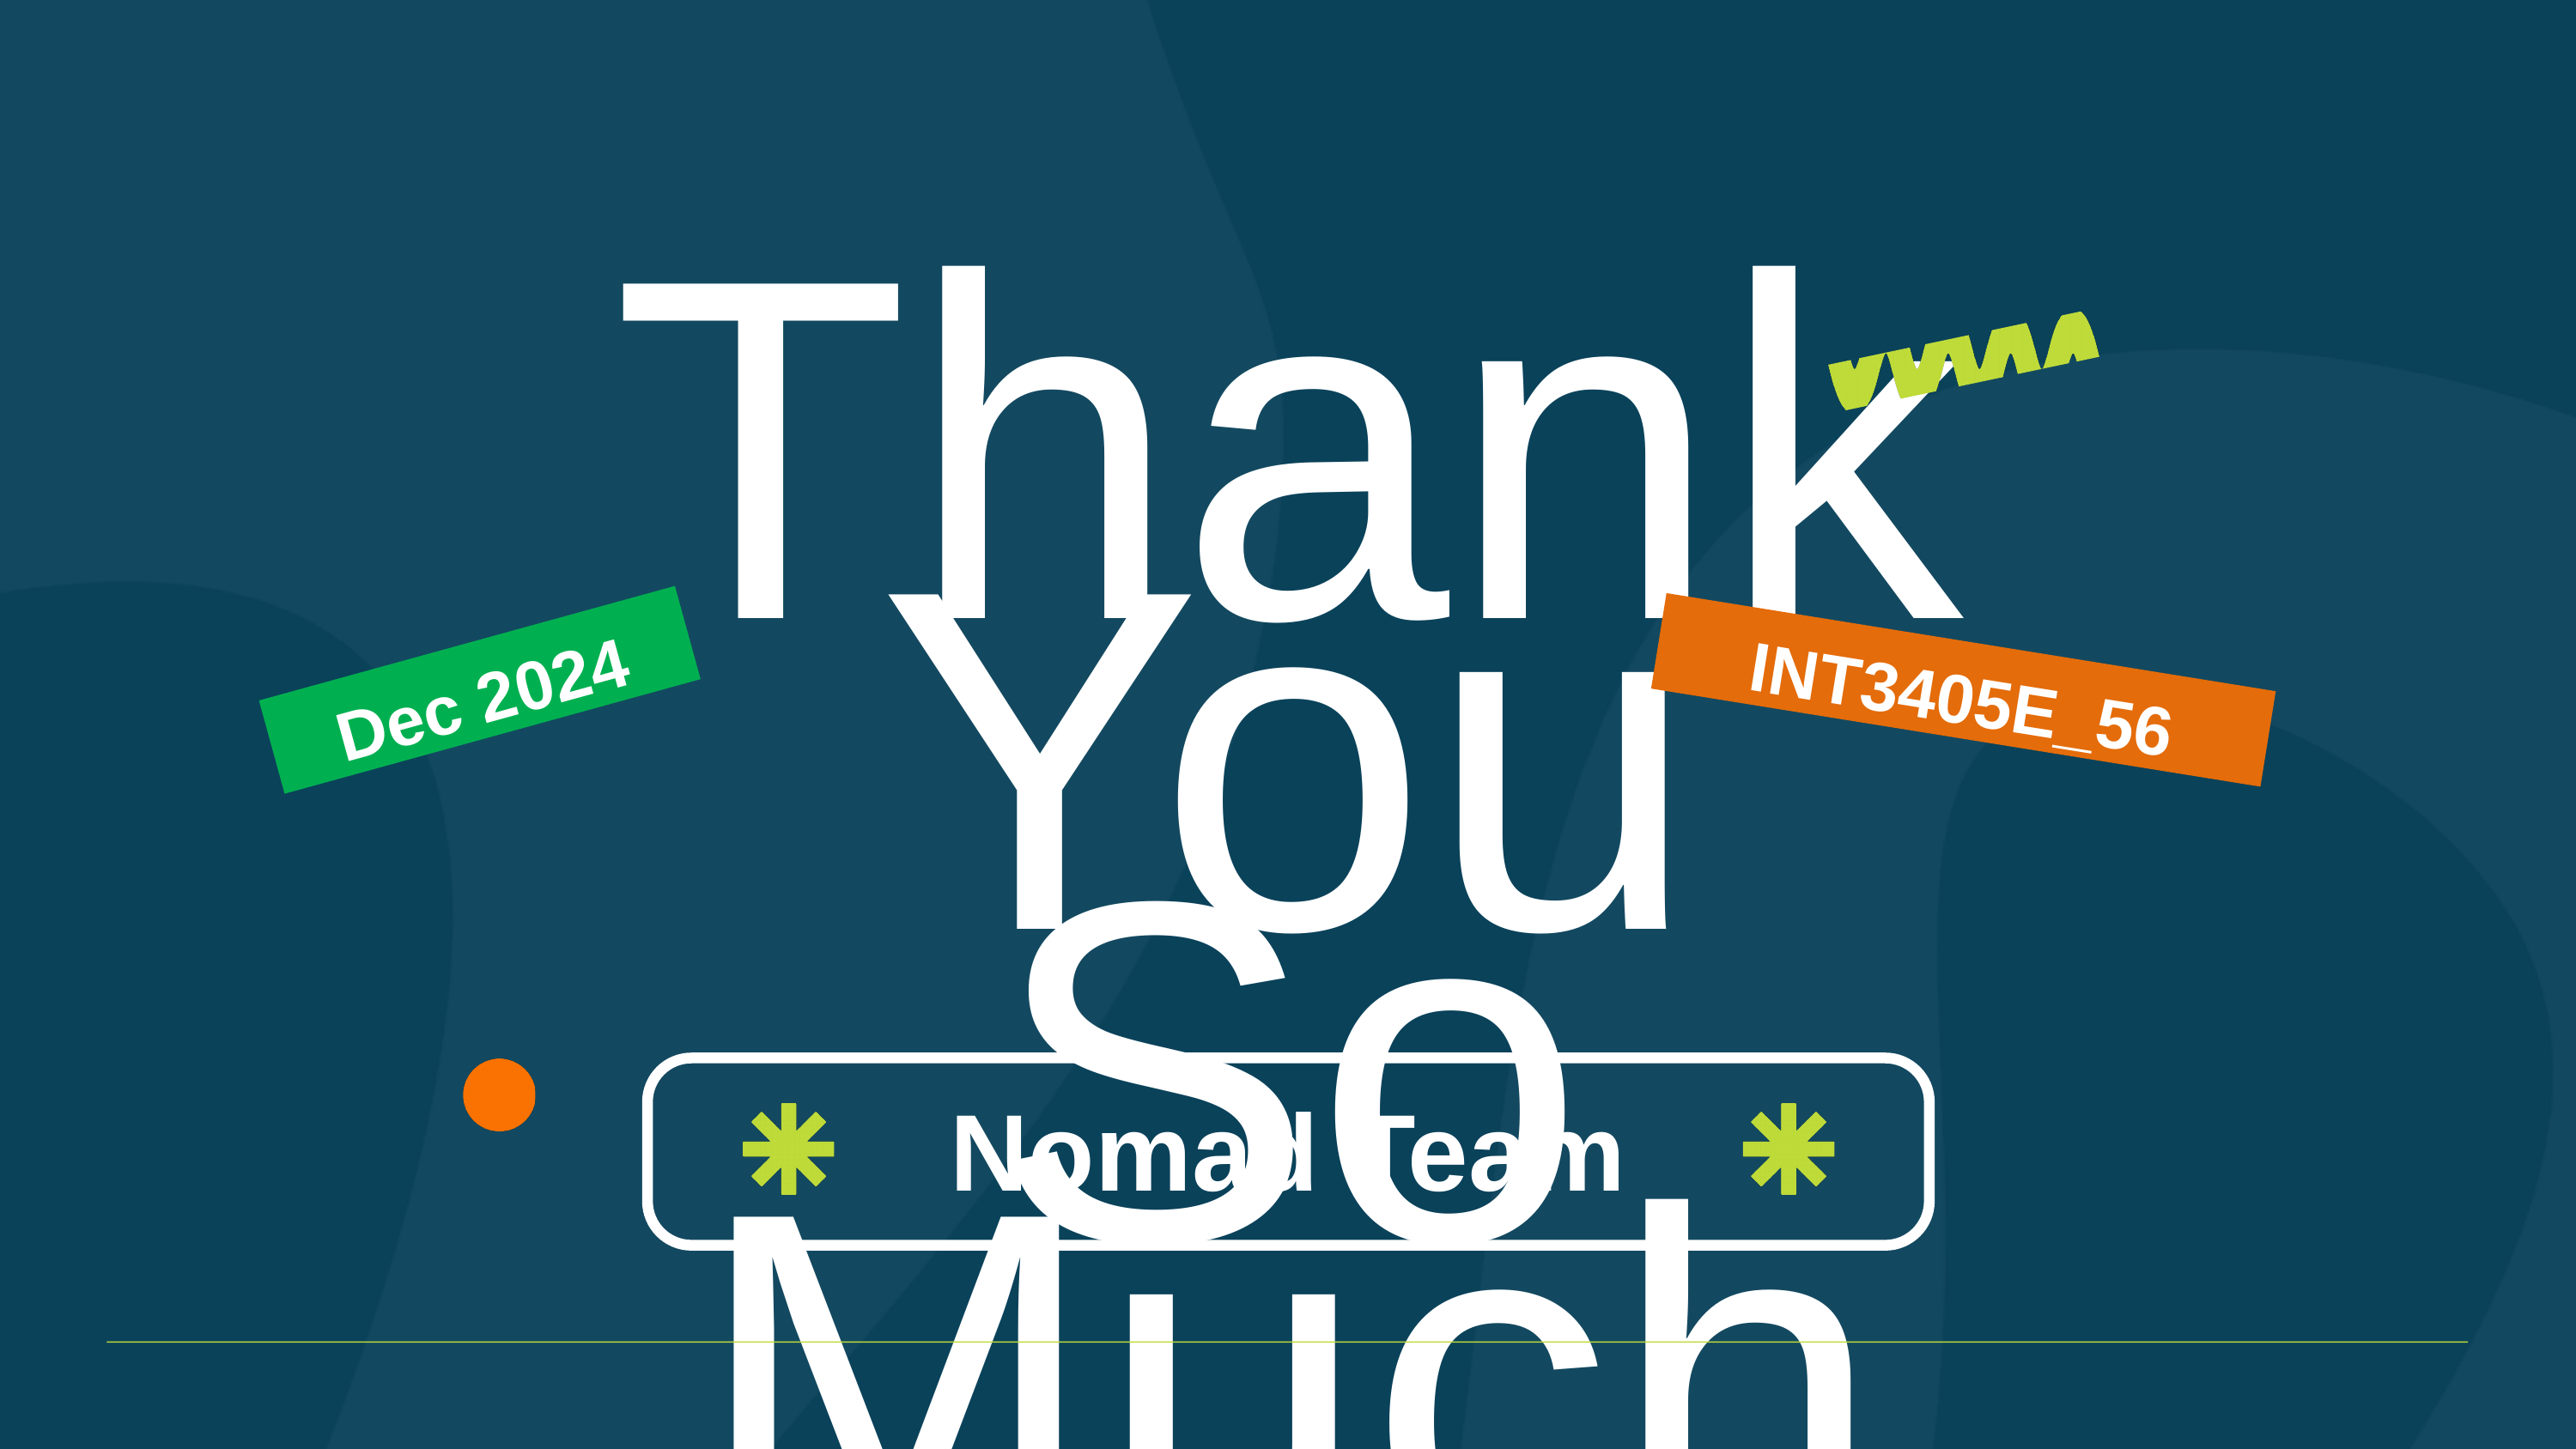

Thank You
So Much
Dec 2024
INT3405E_56

Nomad Team